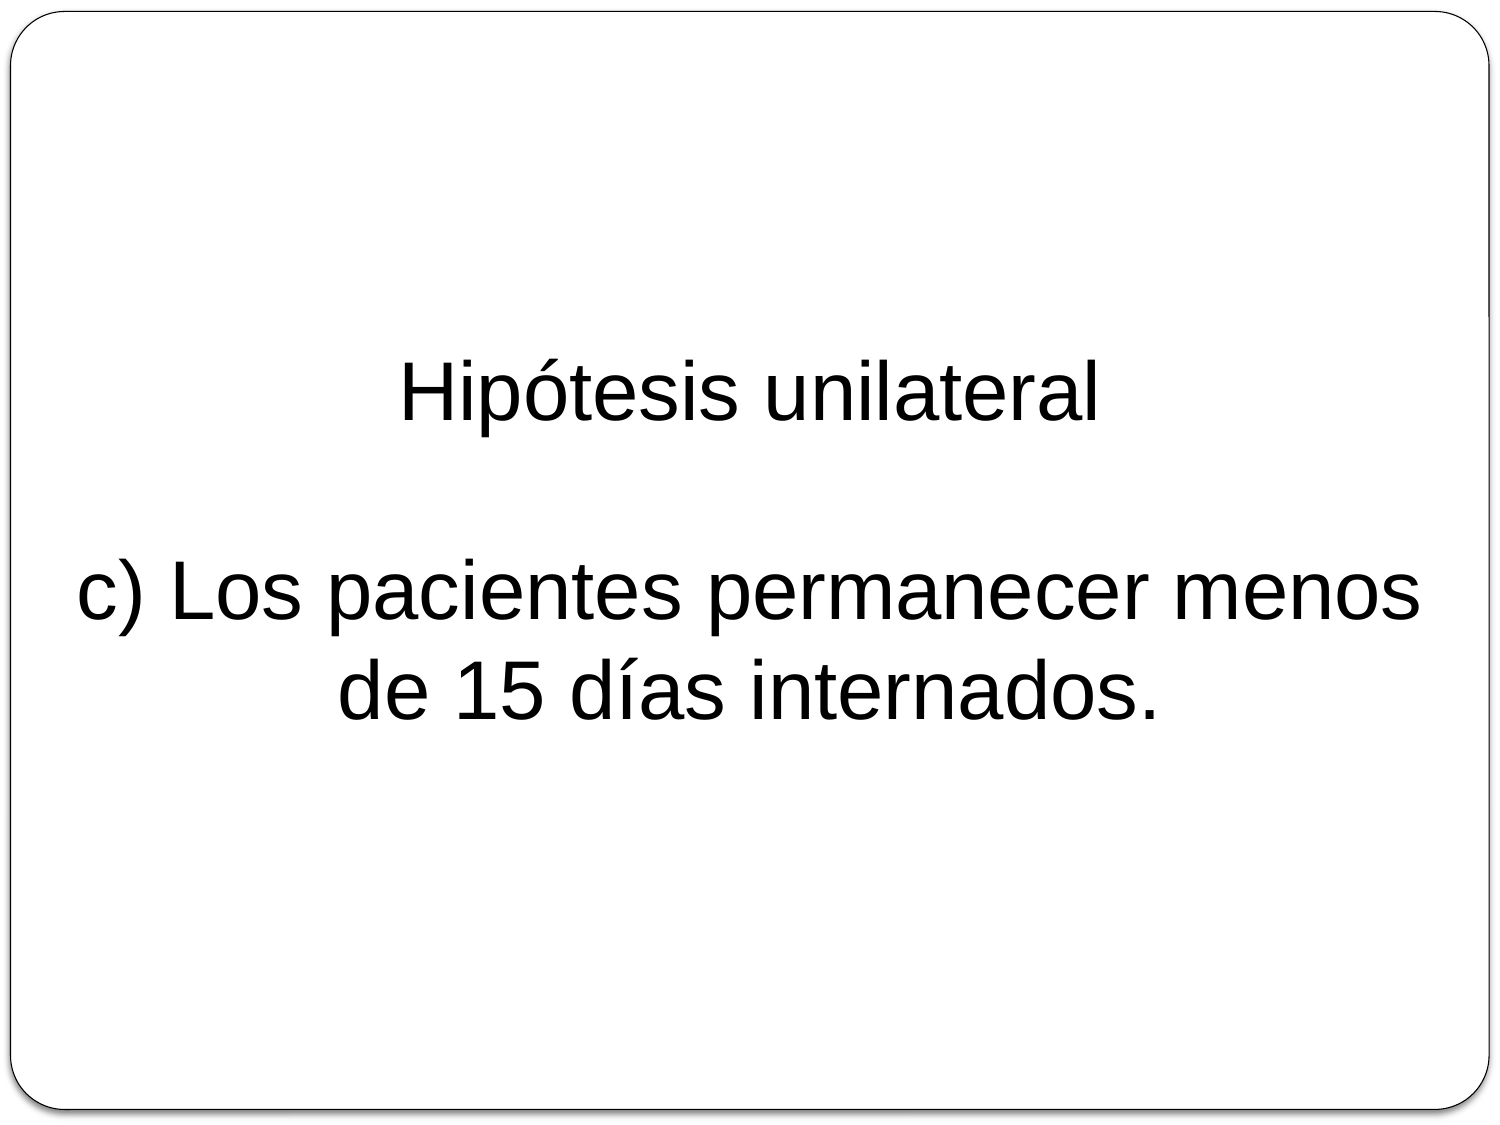

# Hipótesis unilateral c) Los pacientes permanecer menos de 15 días internados.